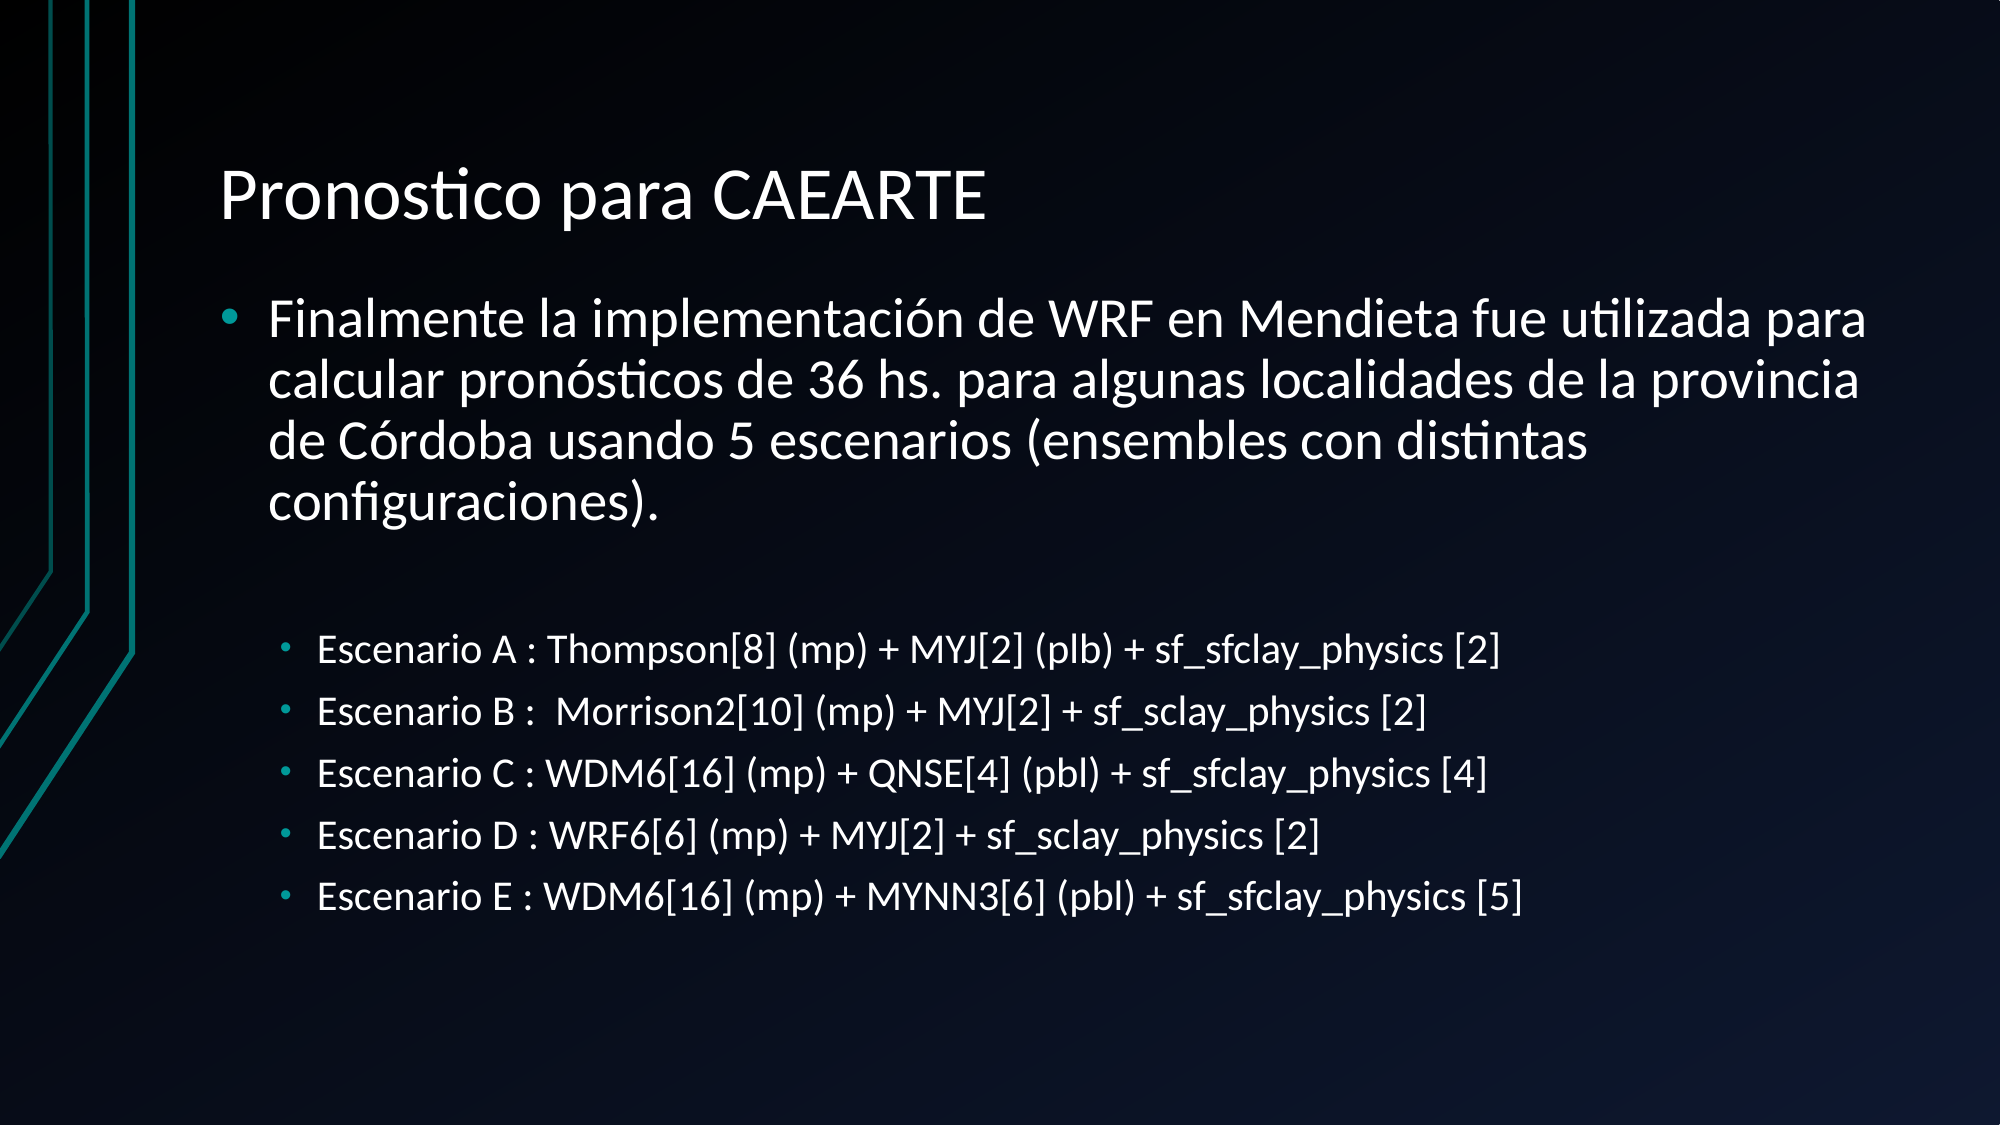

# Pronostico para CAEARTE
Finalmente la implementación de WRF en Mendieta fue utilizada para calcular pronósticos de 36 hs. para algunas localidades de la provincia de Córdoba usando 5 escenarios (ensembles con distintas configuraciones).

Escenario A : Thompson[8] (mp) + MYJ[2] (plb) + sf_sfclay_physics [2]
Escenario B :  Morrison2[10] (mp) + MYJ[2] + sf_sclay_physics [2]
Escenario C : WDM6[16] (mp) + QNSE[4] (pbl) + sf_sfclay_physics [4]
Escenario D : WRF6[6] (mp) + MYJ[2] + sf_sclay_physics [2]
Escenario E : WDM6[16] (mp) + MYNN3[6] (pbl) + sf_sfclay_physics [5]